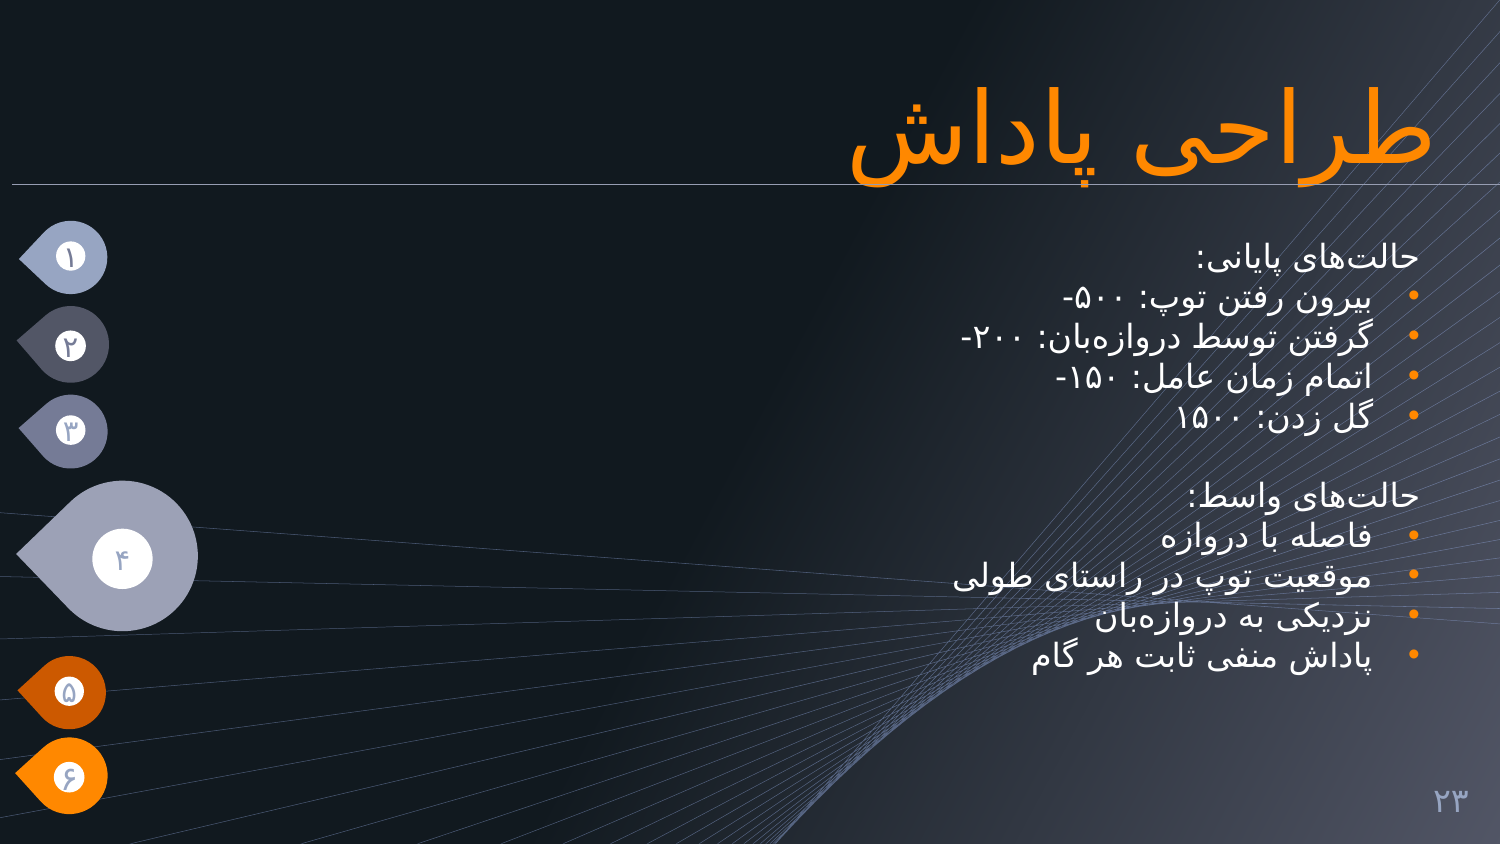

# طراحی پاداش

۱
حالت‌های پایانی:
بیرون رفتن توپ: ۵۰۰-
گرفتن توسط دروازه‌بان: ۲۰۰-
اتمام زمان عامل: ۱۵۰-
گل زدن: ۱۵۰۰

حالت‌های واسط:
فاصله با دروازه
موقعیت توپ در راستای طولی
نزدیکی به دروازه‌بان
پاداش منفی ثابت هر گام

۲

۳

۴

۵

۶
۲۳